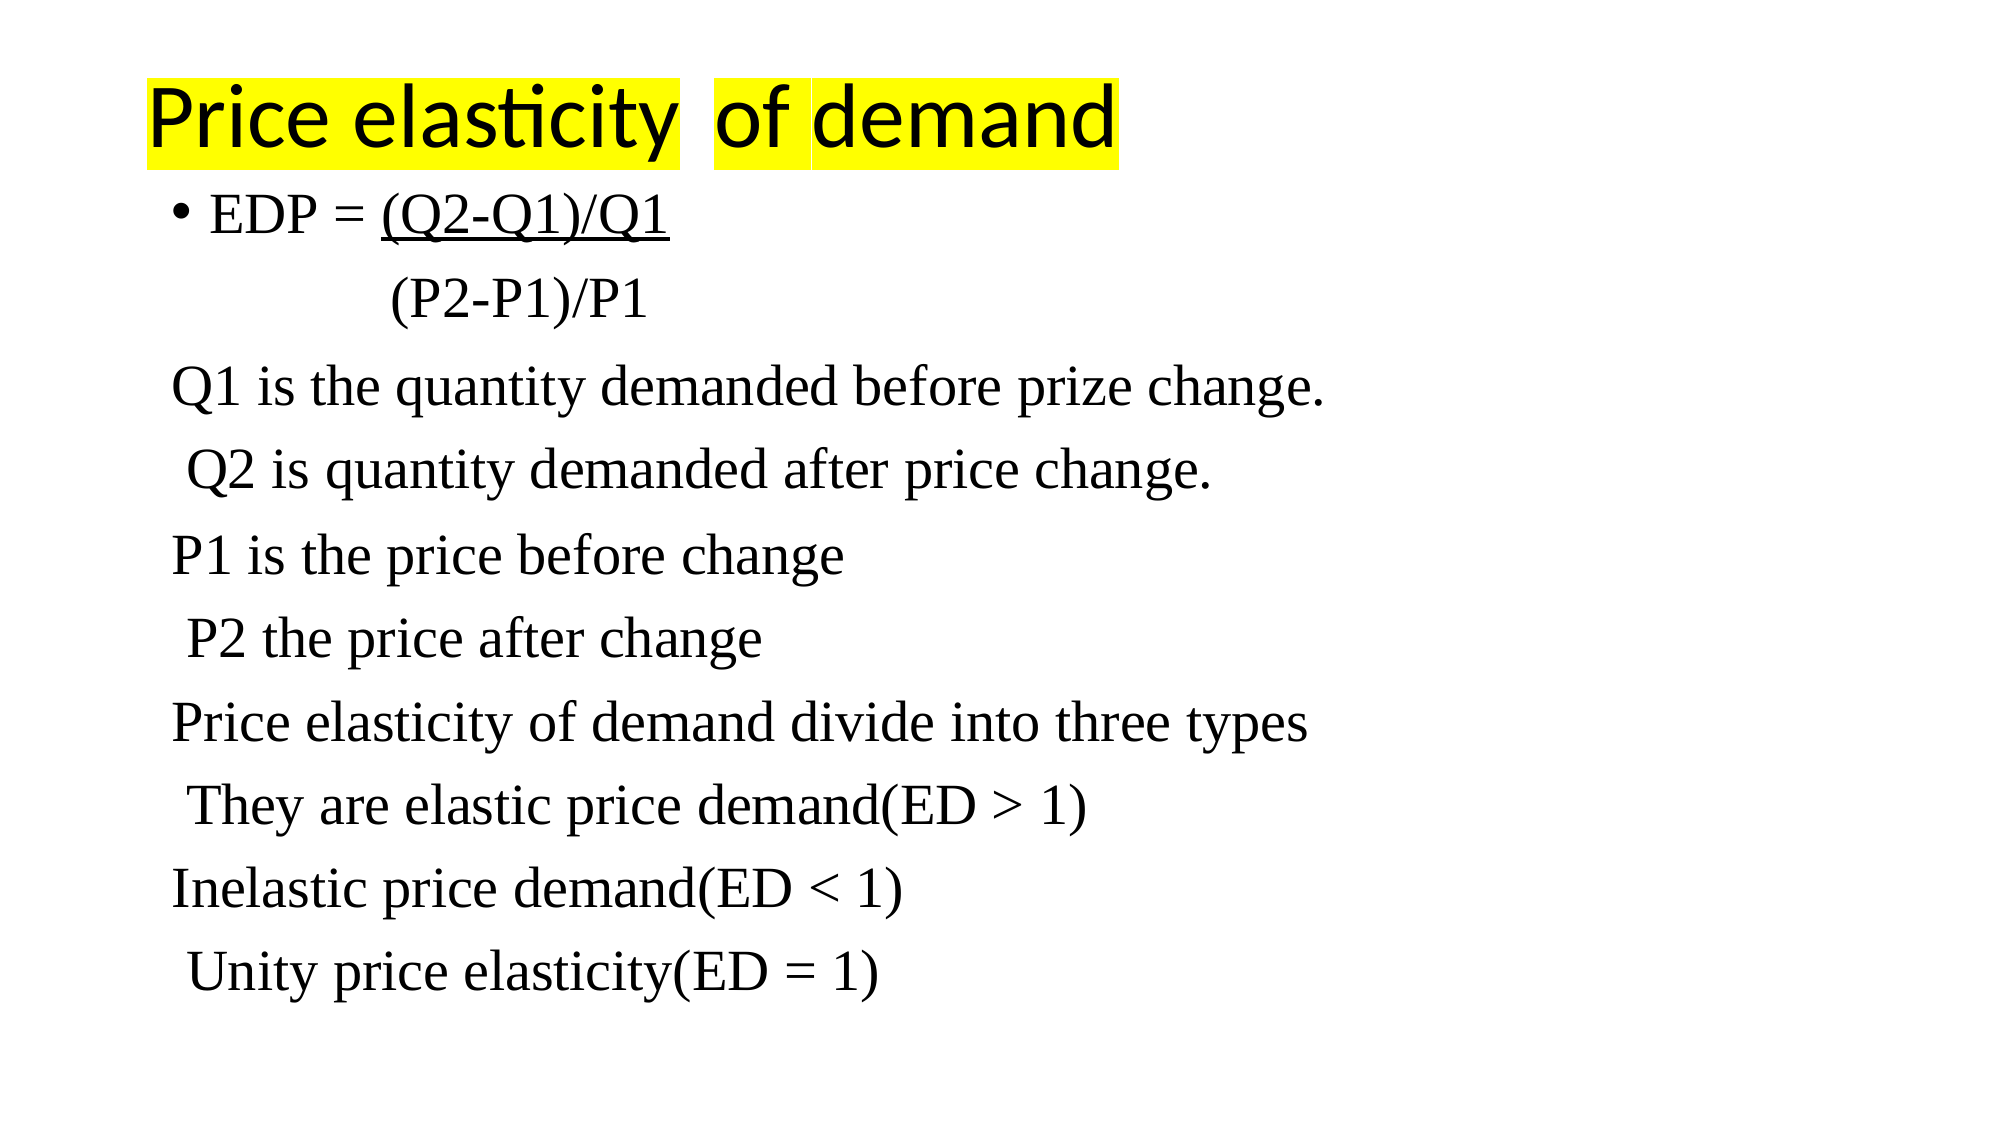

# Price elasticity	of demand
EDP = (Q2-Q1)/Q1
(P2-P1)/P1
Q1 is the quantity demanded before prize change.  Q2 is quantity demanded after price change.
P1 is the price before change  P2 the price after change
Price elasticity of demand divide into three types  They are elastic price demand(ED > 1)
Inelastic price demand(ED < 1)  Unity price elasticity(ED = 1)